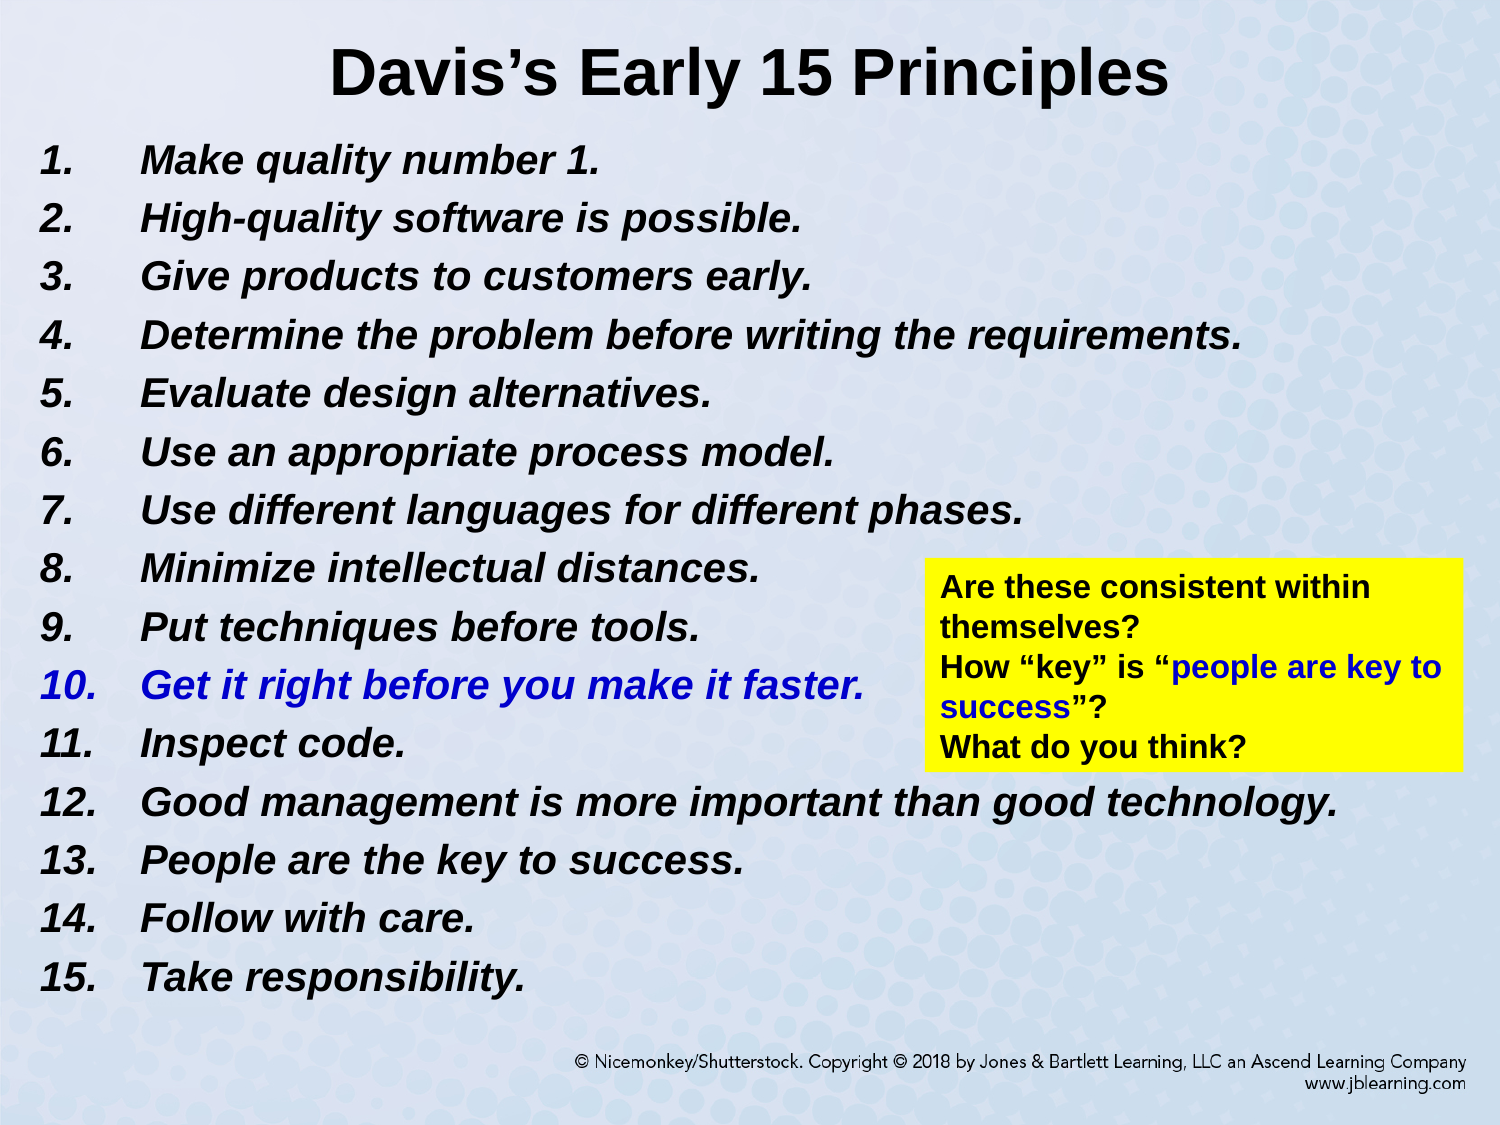

# Davis’s Early 15 Principles
Make quality number 1.
High-quality software is possible.
Give products to customers early.
Determine the problem before writing the requirements.
Evaluate design alternatives.
Use an appropriate process model.
Use different languages for different phases.
Minimize intellectual distances.
Put techniques before tools.
Get it right before you make it faster.
Inspect code.
Good management is more important than good technology.
People are the key to success.
Follow with care.
Take responsibility.

Are these consistent within themselves?
How “key” is “people are key to success”?
What do you think?